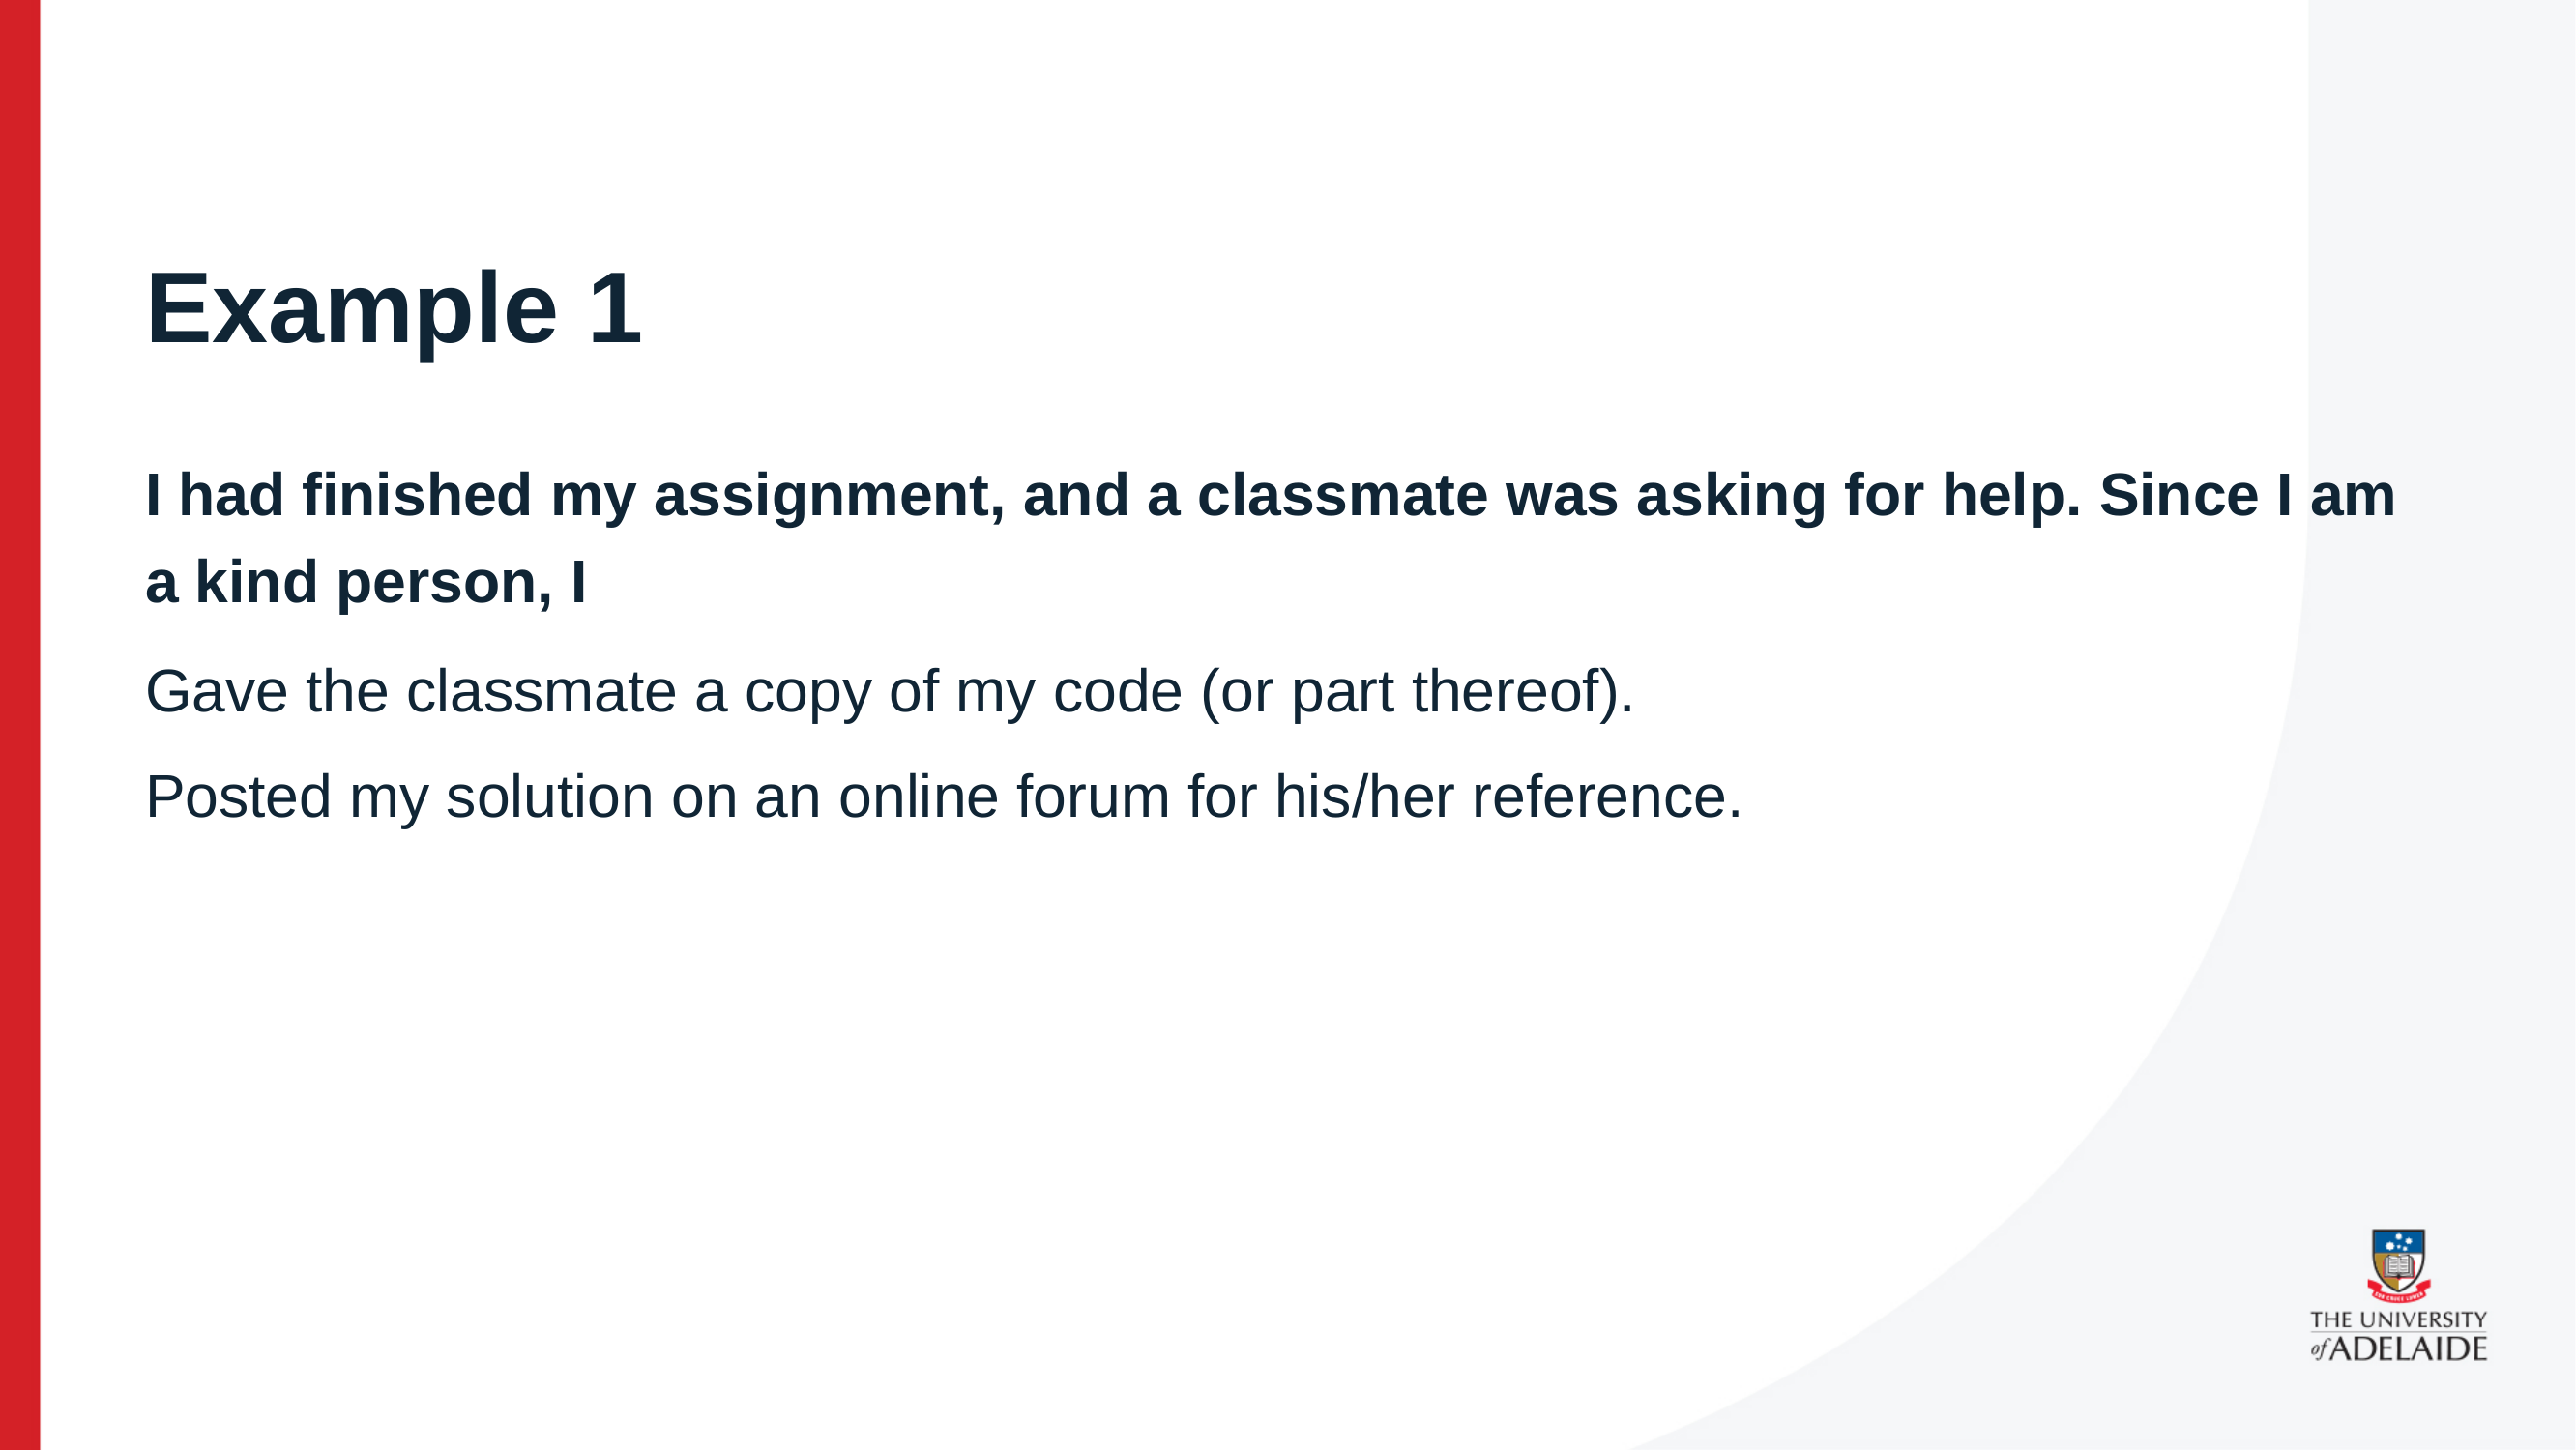

# Example 1
I had finished my assignment, and a classmate was asking for help. Since I am a kind person, I
Gave the classmate a copy of my code (or part thereof).
Posted my solution on an online forum for his/her reference.